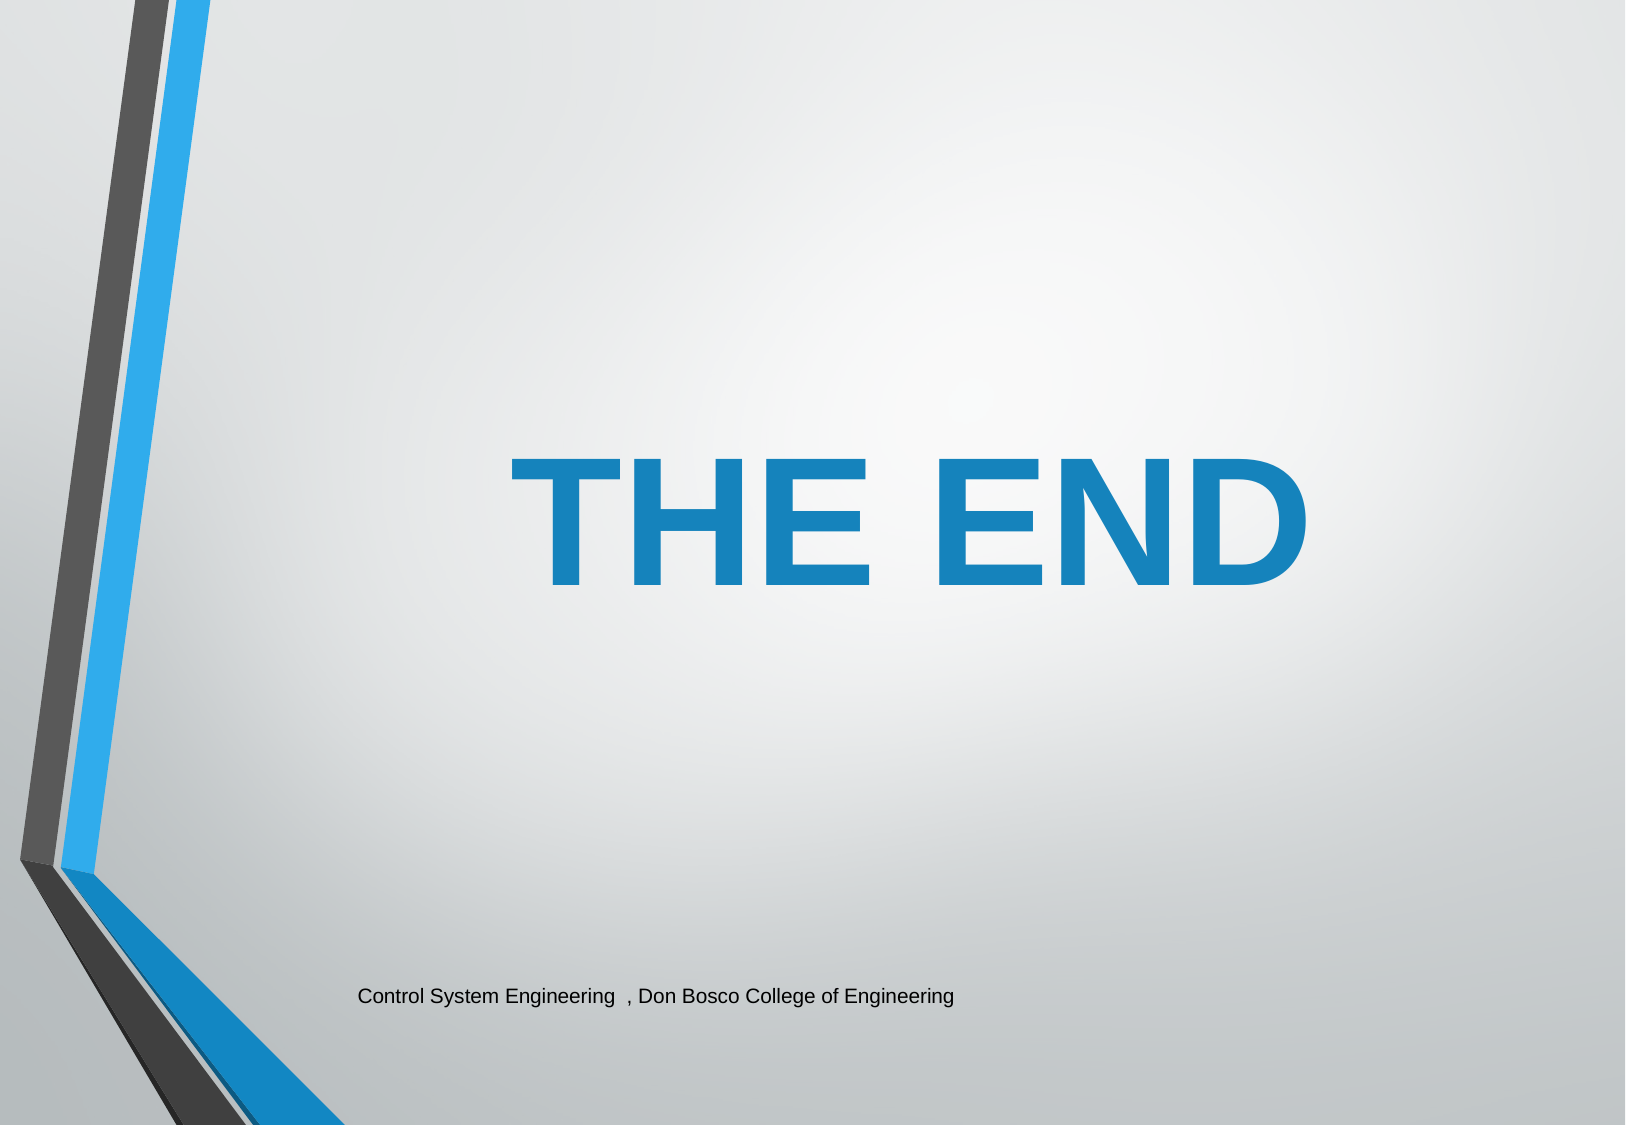

The END
Control System Engineering  , Don Bosco College of Engineering